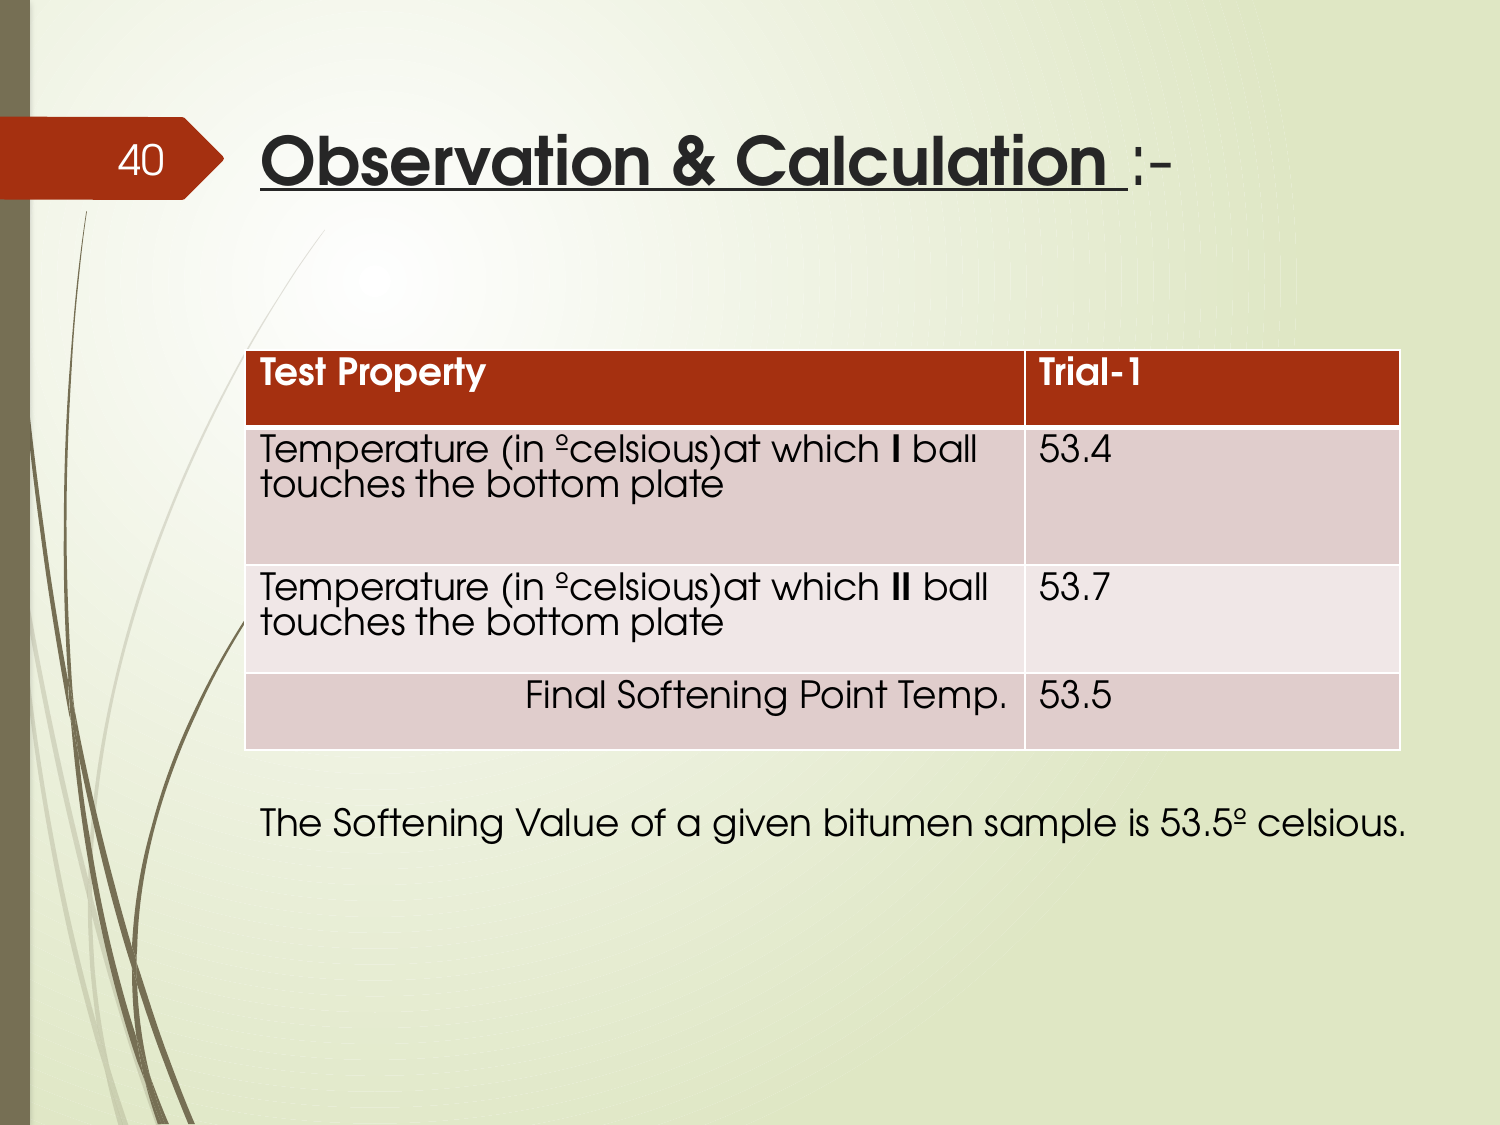

# Observation & Calculation :-
40
| Test Property | Trial-1 |
| --- | --- |
| Temperature (in ºcelsious)at which I ball touches the bottom plate | 53.4 |
| Temperature (in ºcelsious)at which II ball touches the bottom plate | 53.7 |
| Final Softening Point Temp. | 53.5 |
The Softening Value of a given bitumen sample is 53.5º celsious.